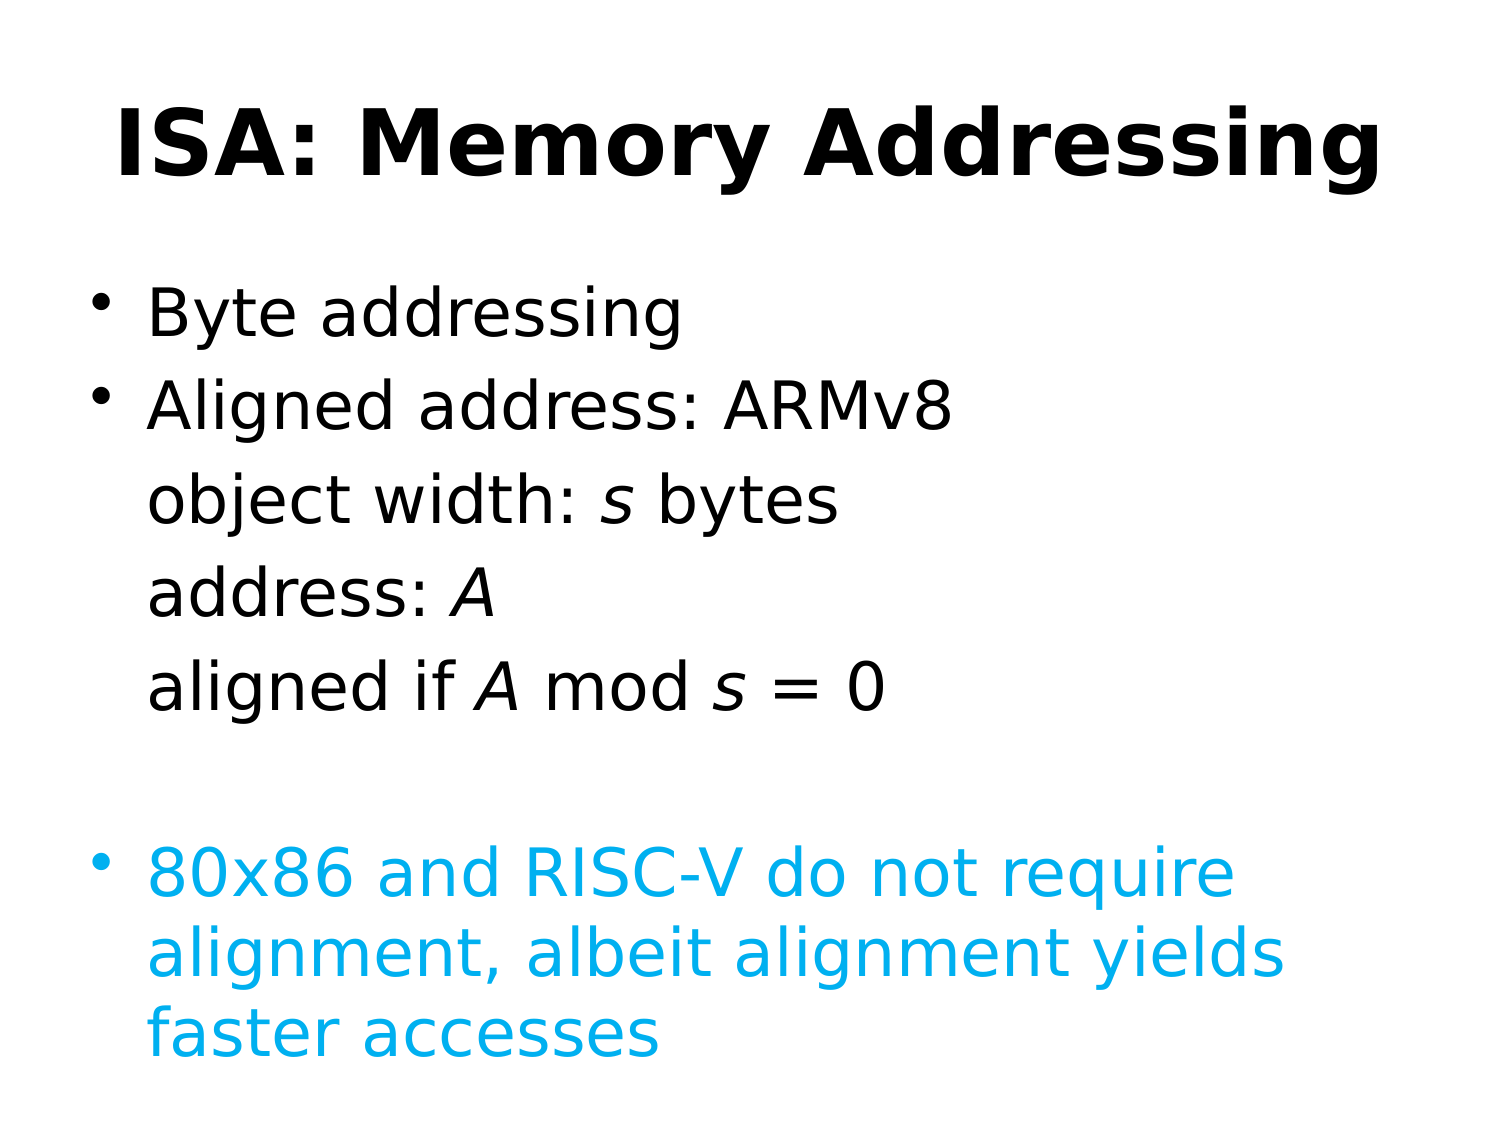

# ISA: Memory Addressing
Byte addressing
Aligned address: ARMv8
	object width: s bytes
	address: A
	aligned if A mod s = 0

80x86 and RISC-V do not require alignment, albeit alignment yields faster accesses